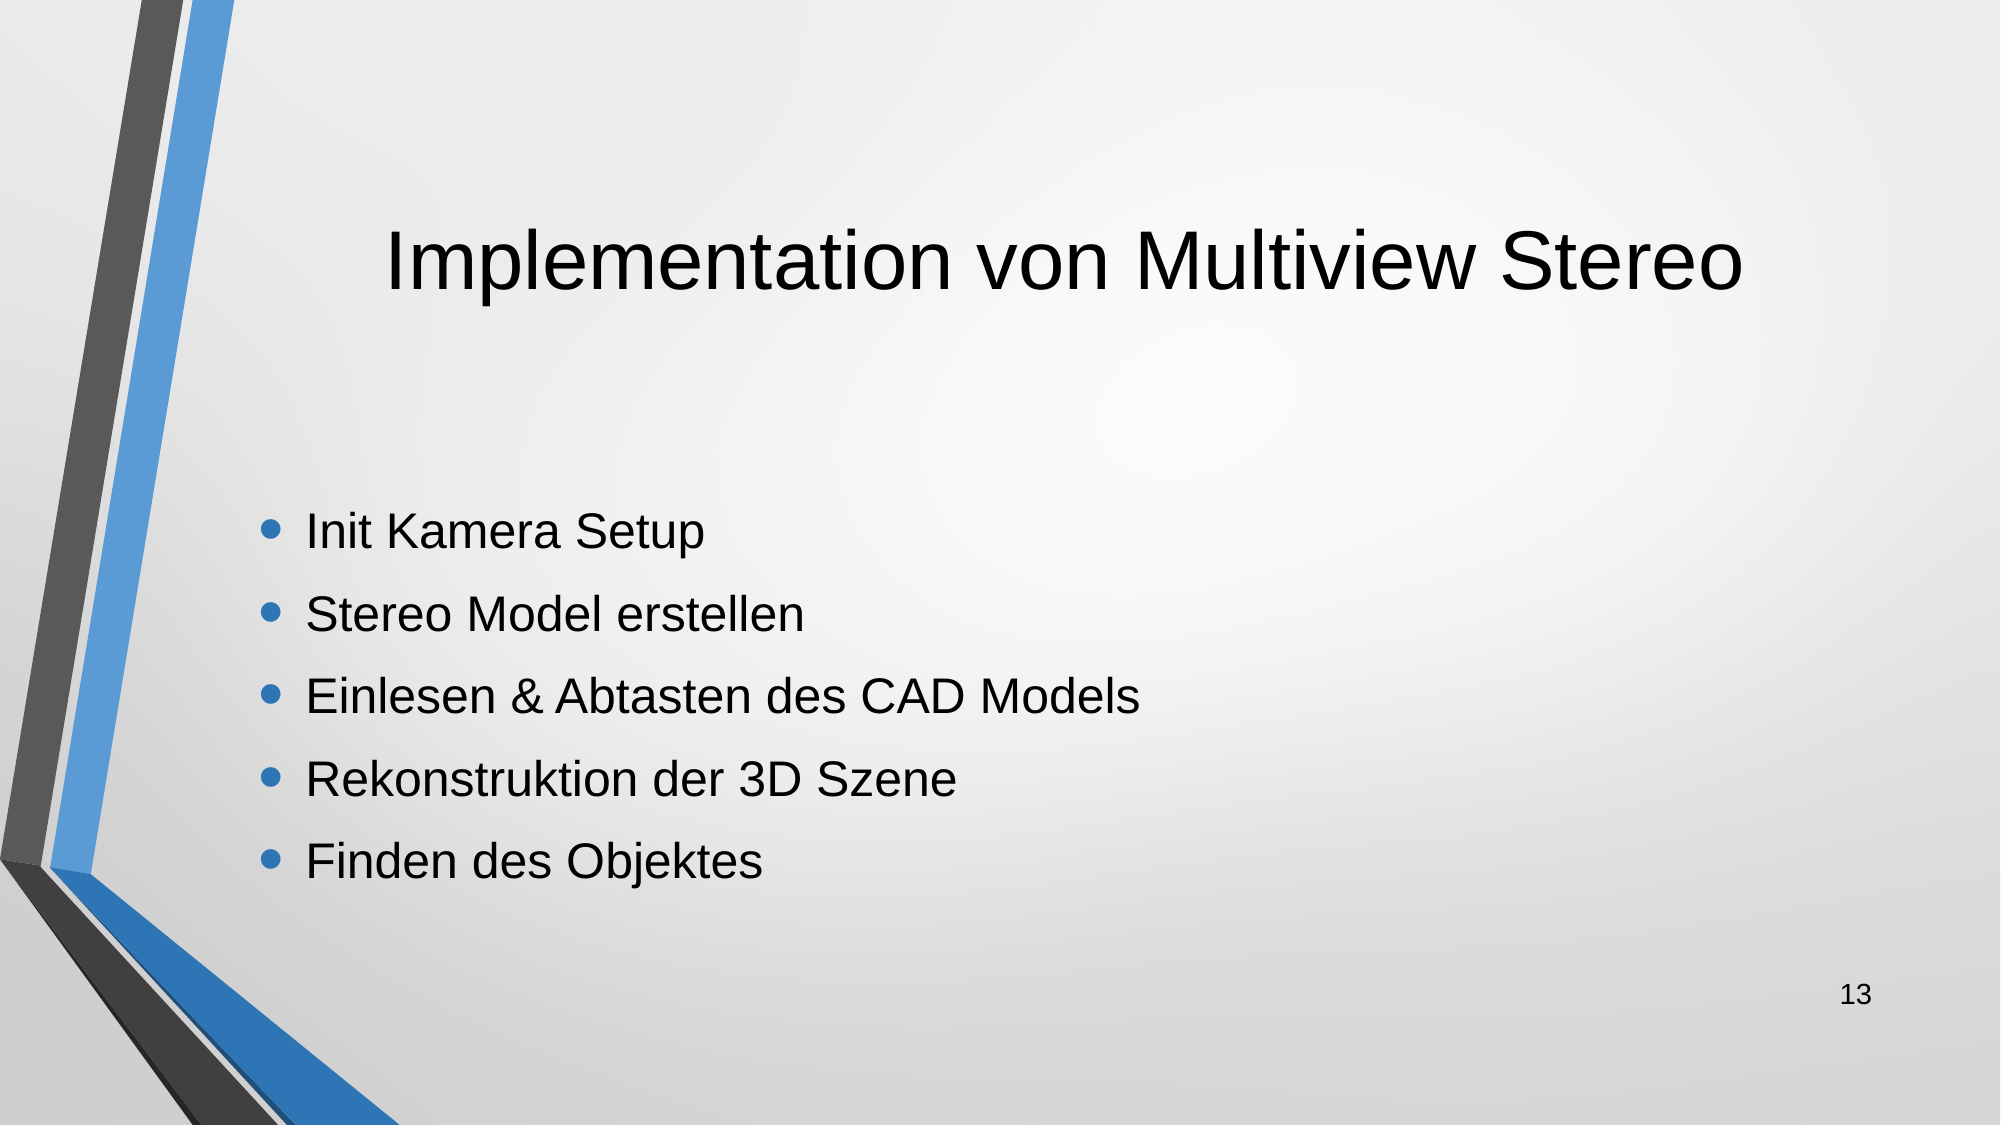

# Implementation von Multiview Stereo
Init Kamera Setup
Stereo Model erstellen
Einlesen & Abtasten des CAD Models
Rekonstruktion der 3D Szene
Finden des Objektes
13